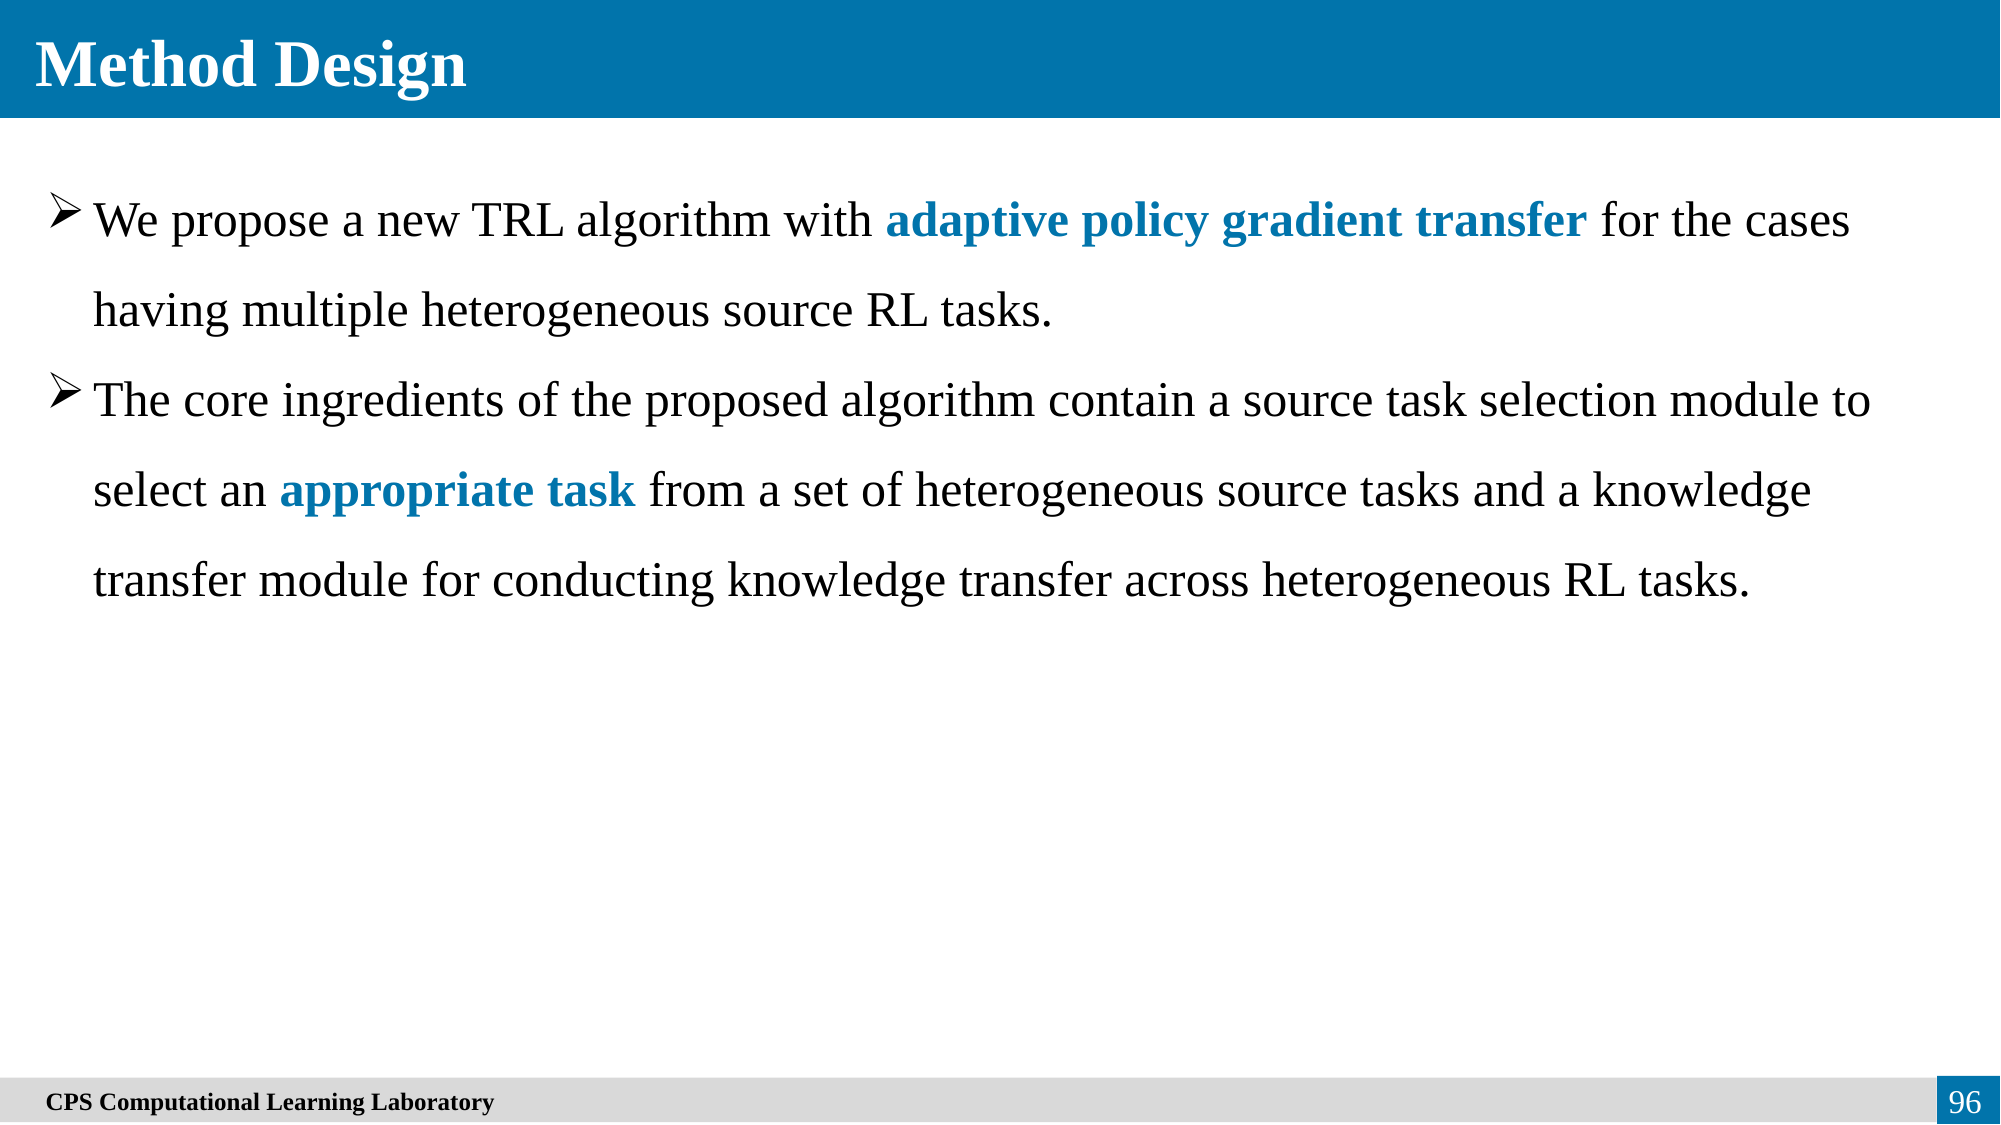

Method Design
We propose a new TRL algorithm with adaptive policy gradient transfer for the cases having multiple heterogeneous source RL tasks.
The core ingredients of the proposed algorithm contain a source task selection module to select an appropriate task from a set of heterogeneous source tasks and a knowledge transfer module for conducting knowledge transfer across heterogeneous RL tasks.
96
　CPS Computational Learning Laboratory